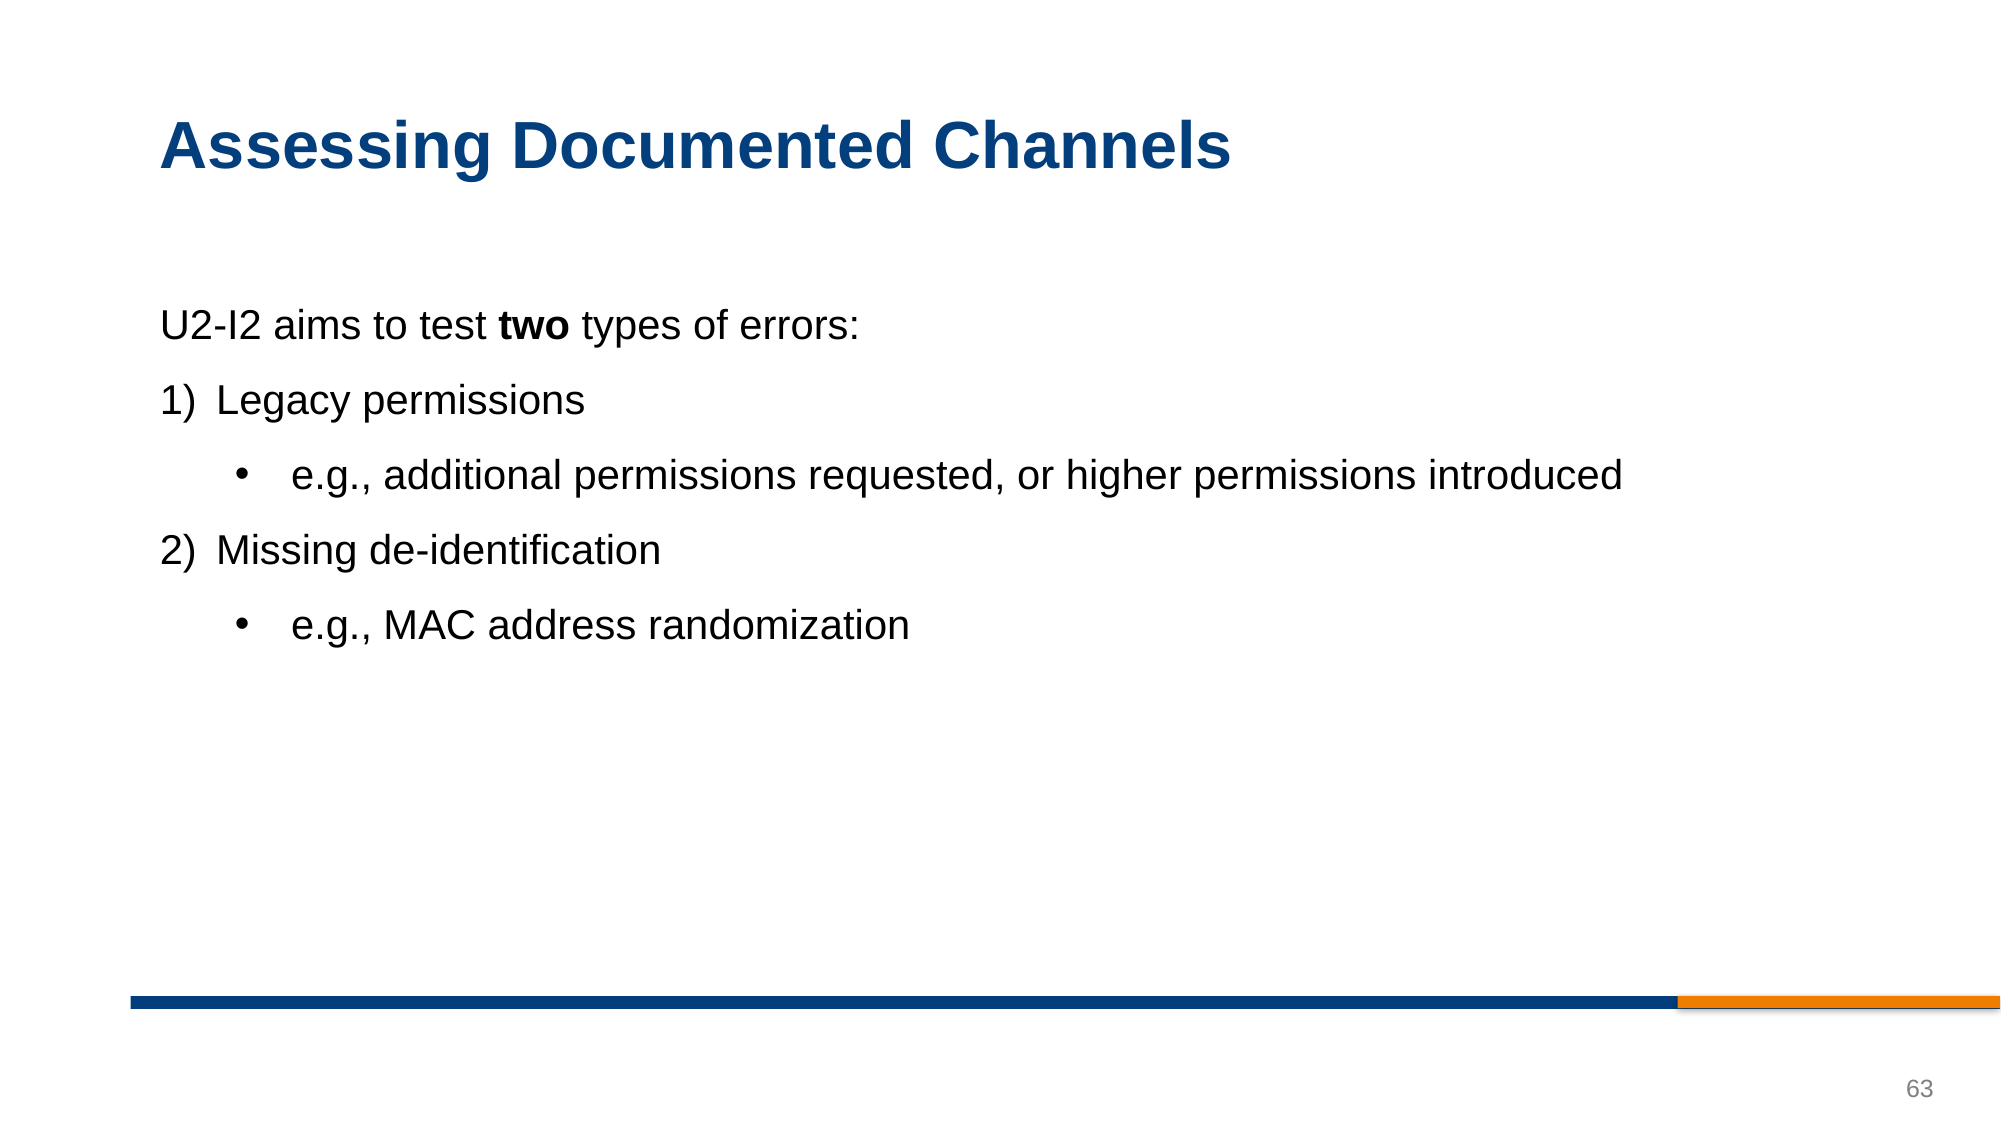

Assessing Documented Channels
U2-I2 aims to test two types of errors:
Legacy permissions
e.g., additional permissions requested, or higher permissions introduced
Missing de-identification
e.g., MAC address randomization
63